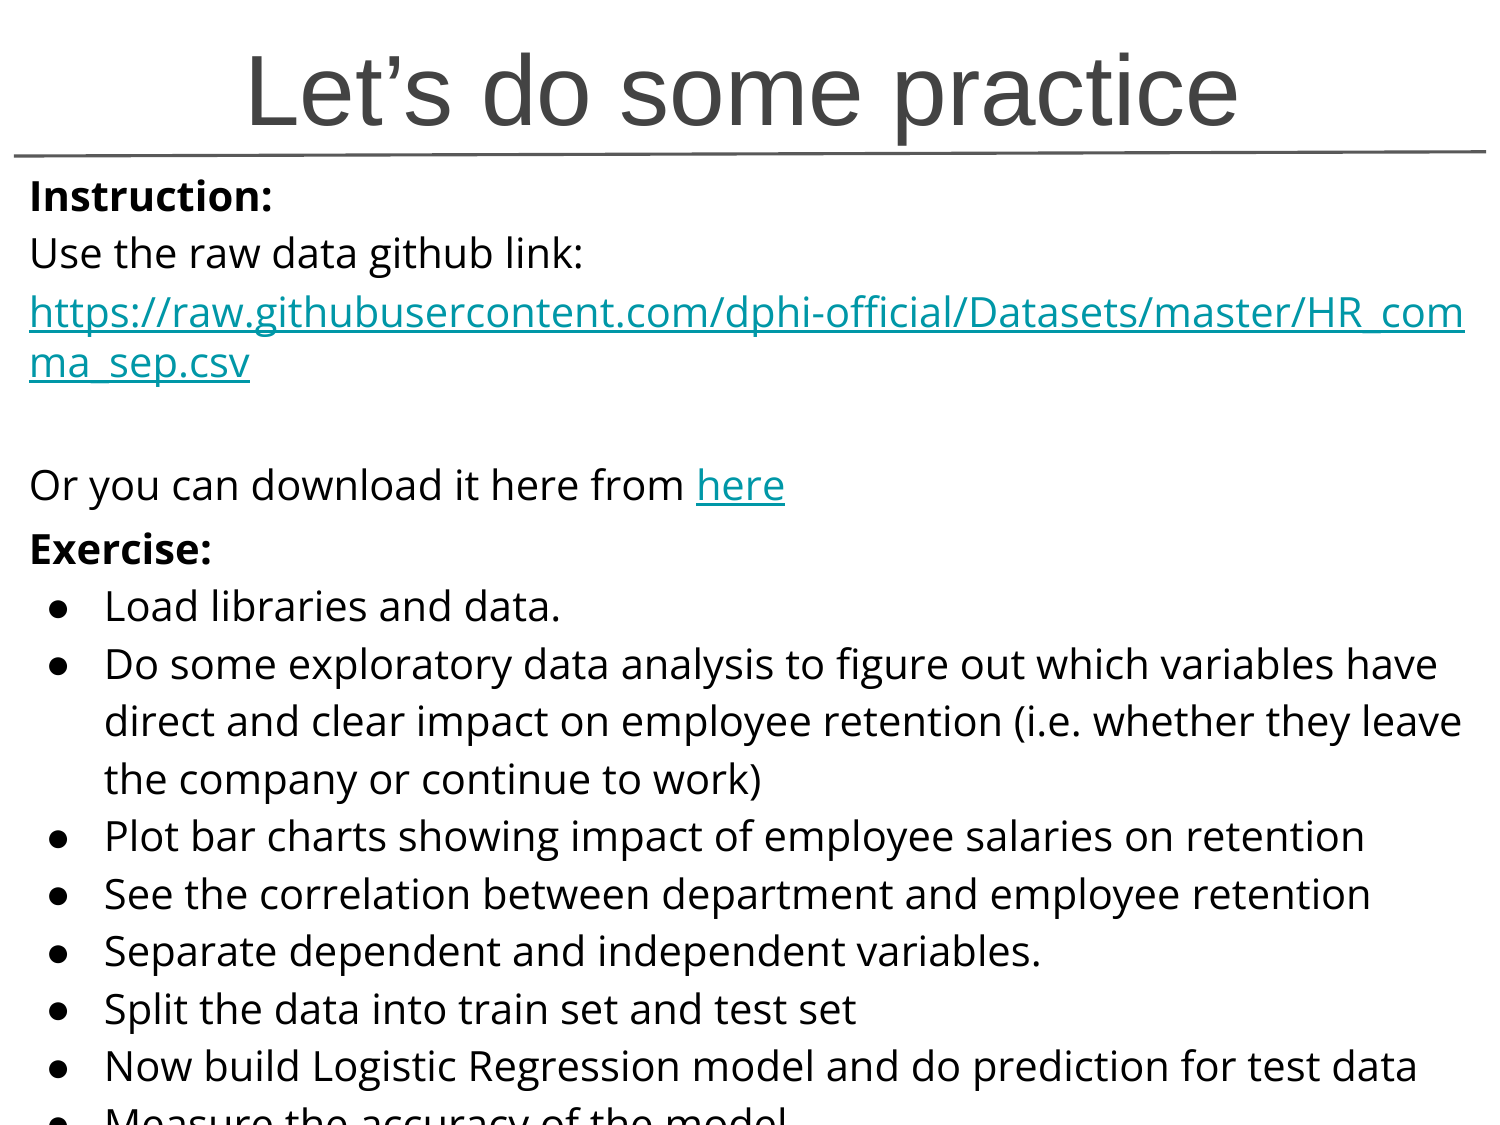

Let’s do some practice
Instruction:
Use the raw data github link: https://raw.githubusercontent.com/dphi-official/Datasets/master/HR_comma_sep.csv
Or you can download it here from here
Exercise:
Load libraries and data.
Do some exploratory data analysis to figure out which variables have direct and clear impact on employee retention (i.e. whether they leave the company or continue to work)
Plot bar charts showing impact of employee salaries on retention
See the correlation between department and employee retention
Separate dependent and independent variables.
Split the data into train set and test set
Now build Logistic Regression model and do prediction for test data
Measure the accuracy of the model